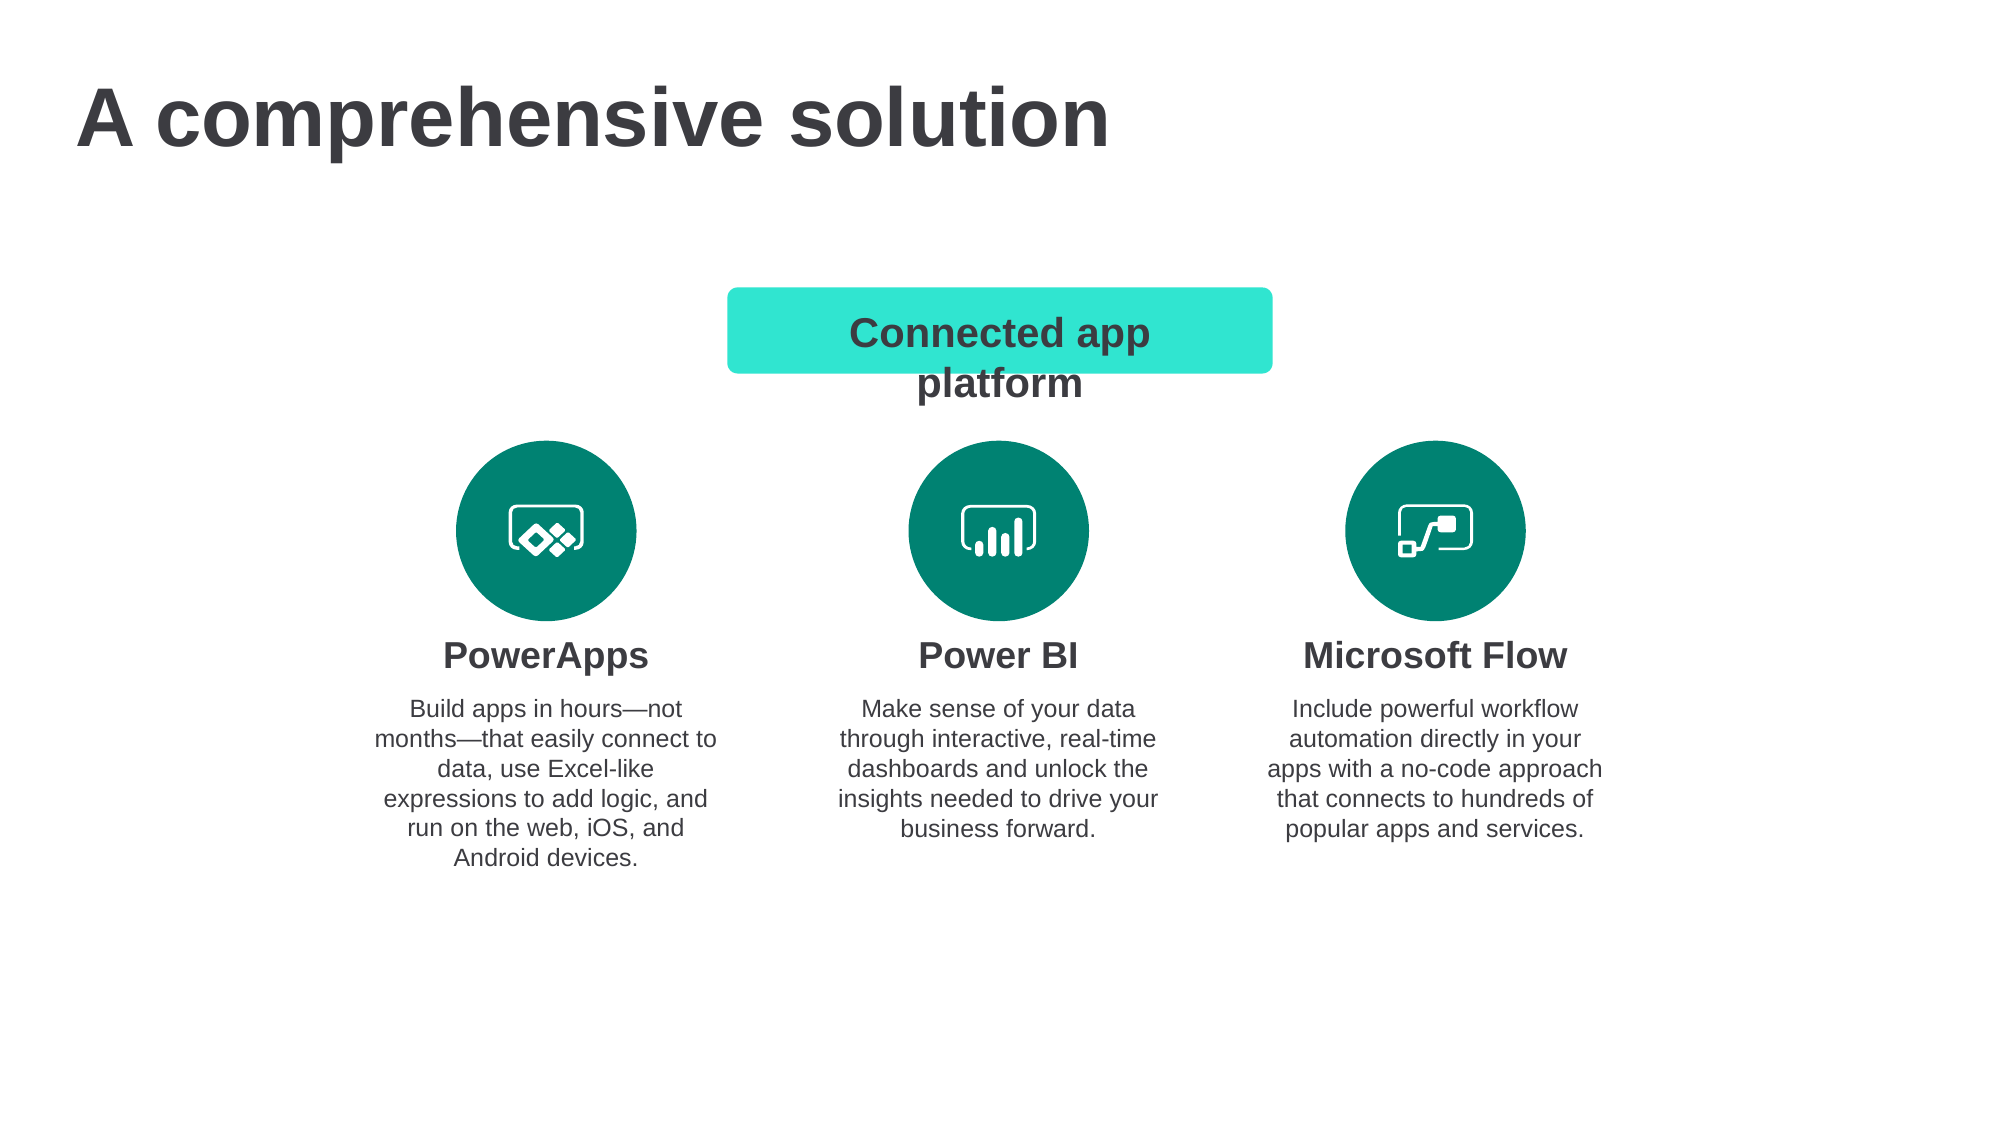

# A comprehensive solution
Connected app platform

PowerApps
Power BI
Microsoft Flow
Build apps in hours—not months—that easily connect to data, use Excel-like expressions to add logic, and run on the web, iOS, and Android devices.
Make sense of your data through interactive, real-time dashboards and unlock the insights needed to drive your business forward.
Include powerful workflow automation directly in your apps with a no-code approach that connects to hundreds of popular apps and services.